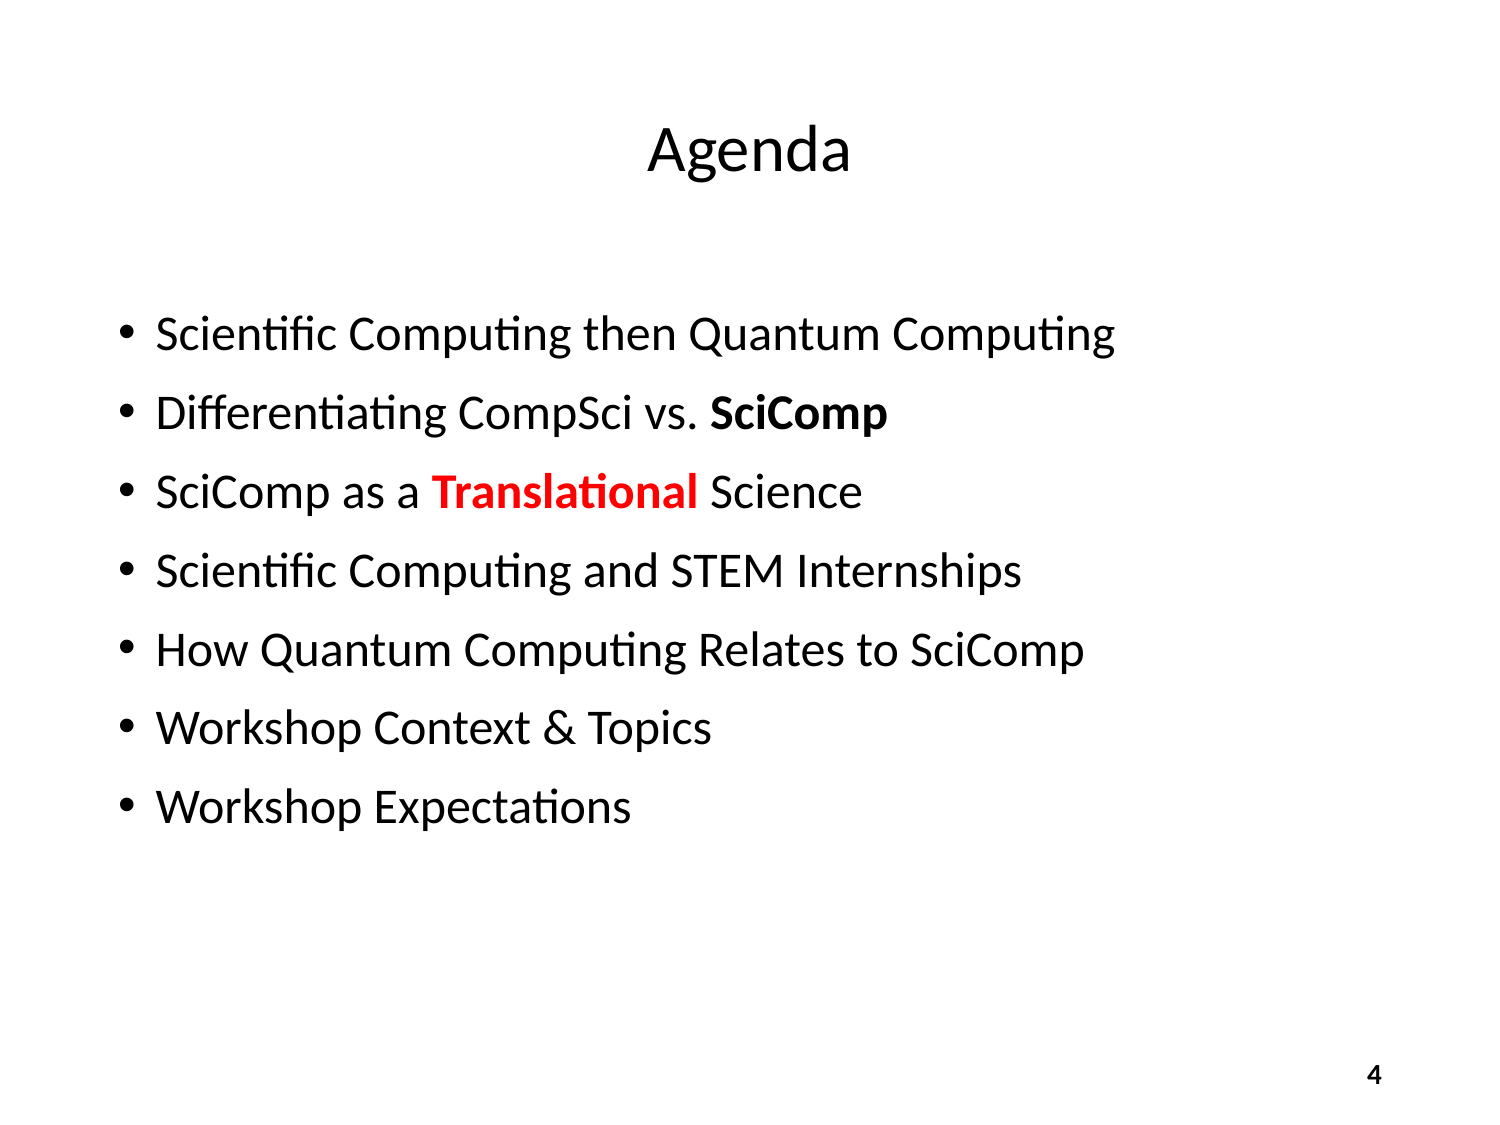

# Agenda
Scientific Computing then Quantum Computing
Differentiating CompSci vs. SciComp
SciComp as a Translational Science
Scientific Computing and STEM Internships
How Quantum Computing Relates to SciComp
Workshop Context & Topics
Workshop Expectations
4